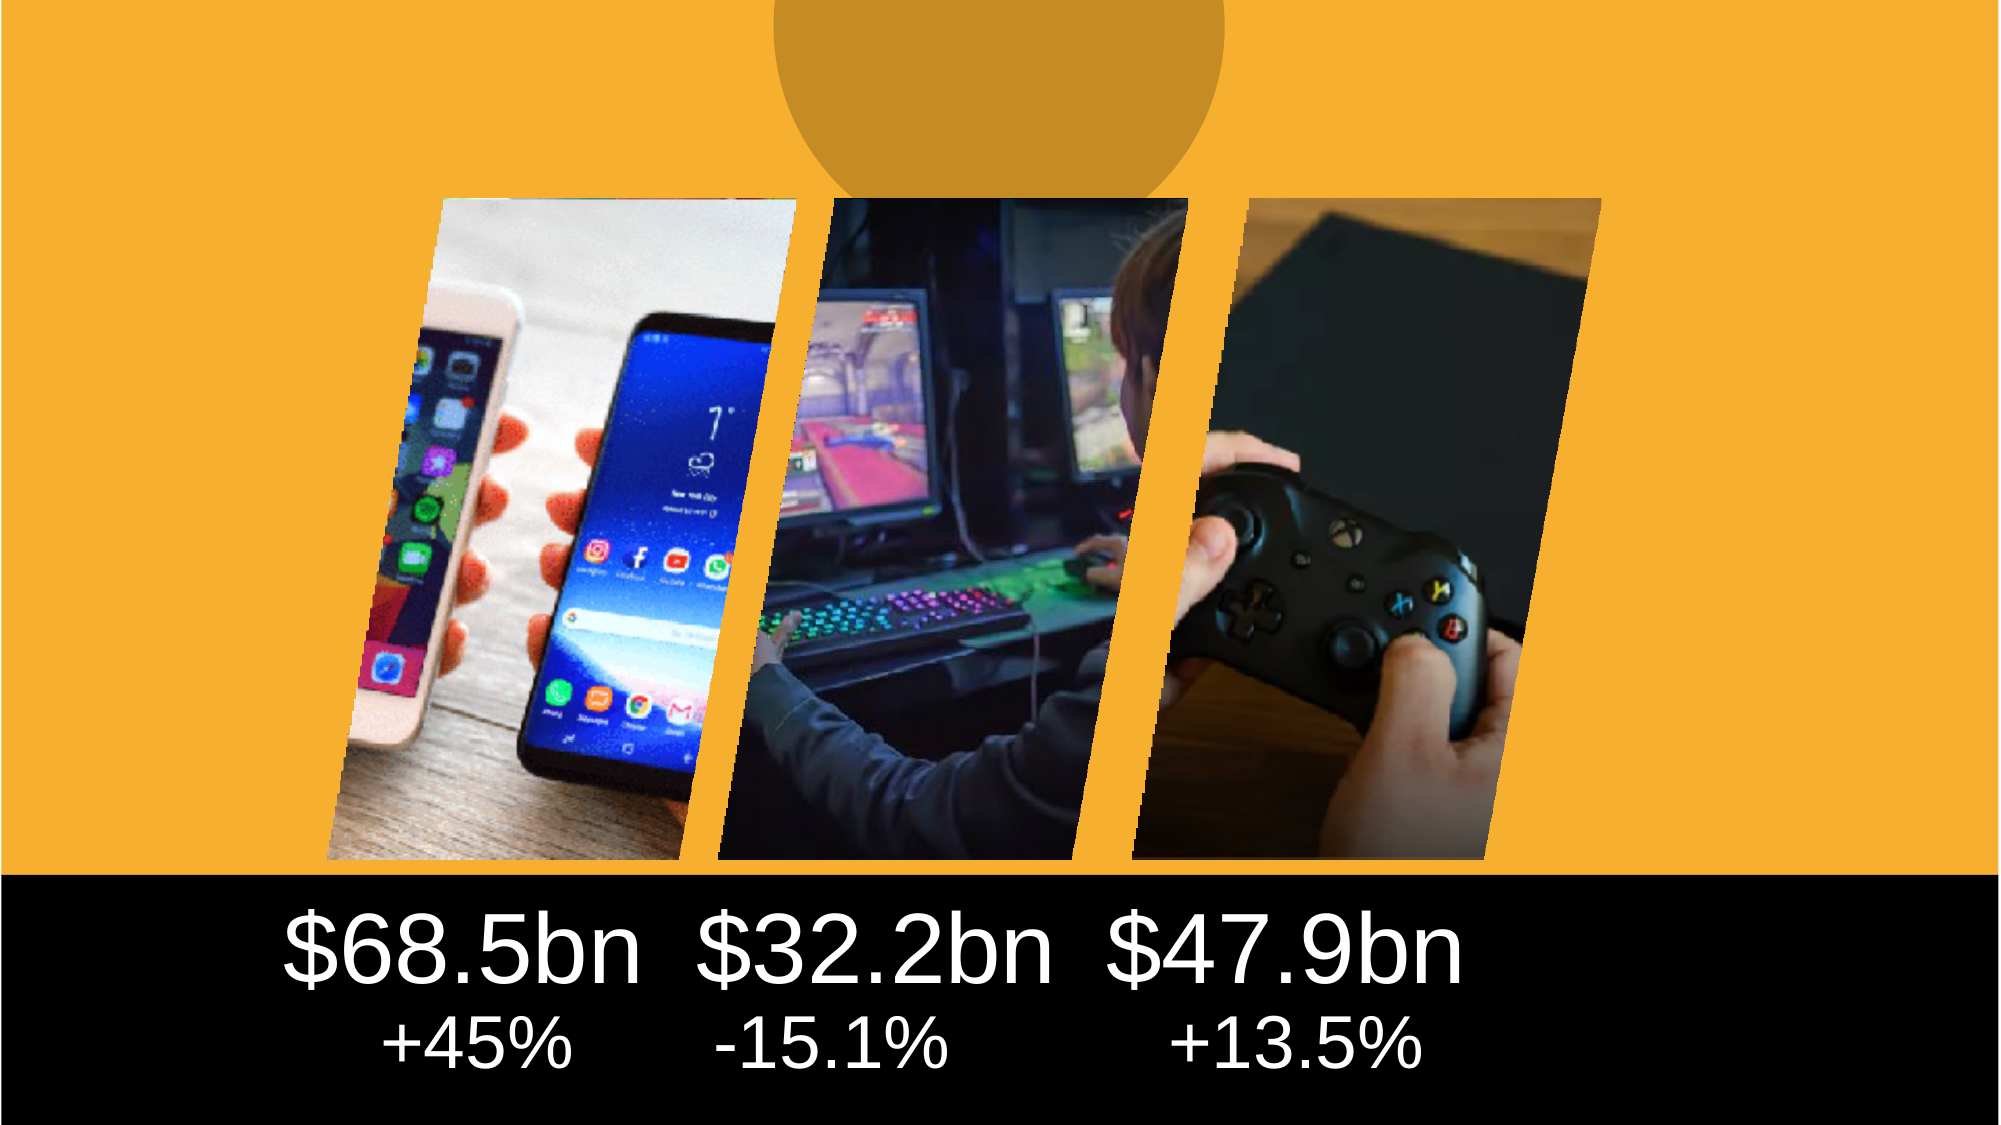

| $68.5bn | $32.2bn | $47.9bn |
| --- | --- | --- |
| +45% | -15.1% | +13.5% |